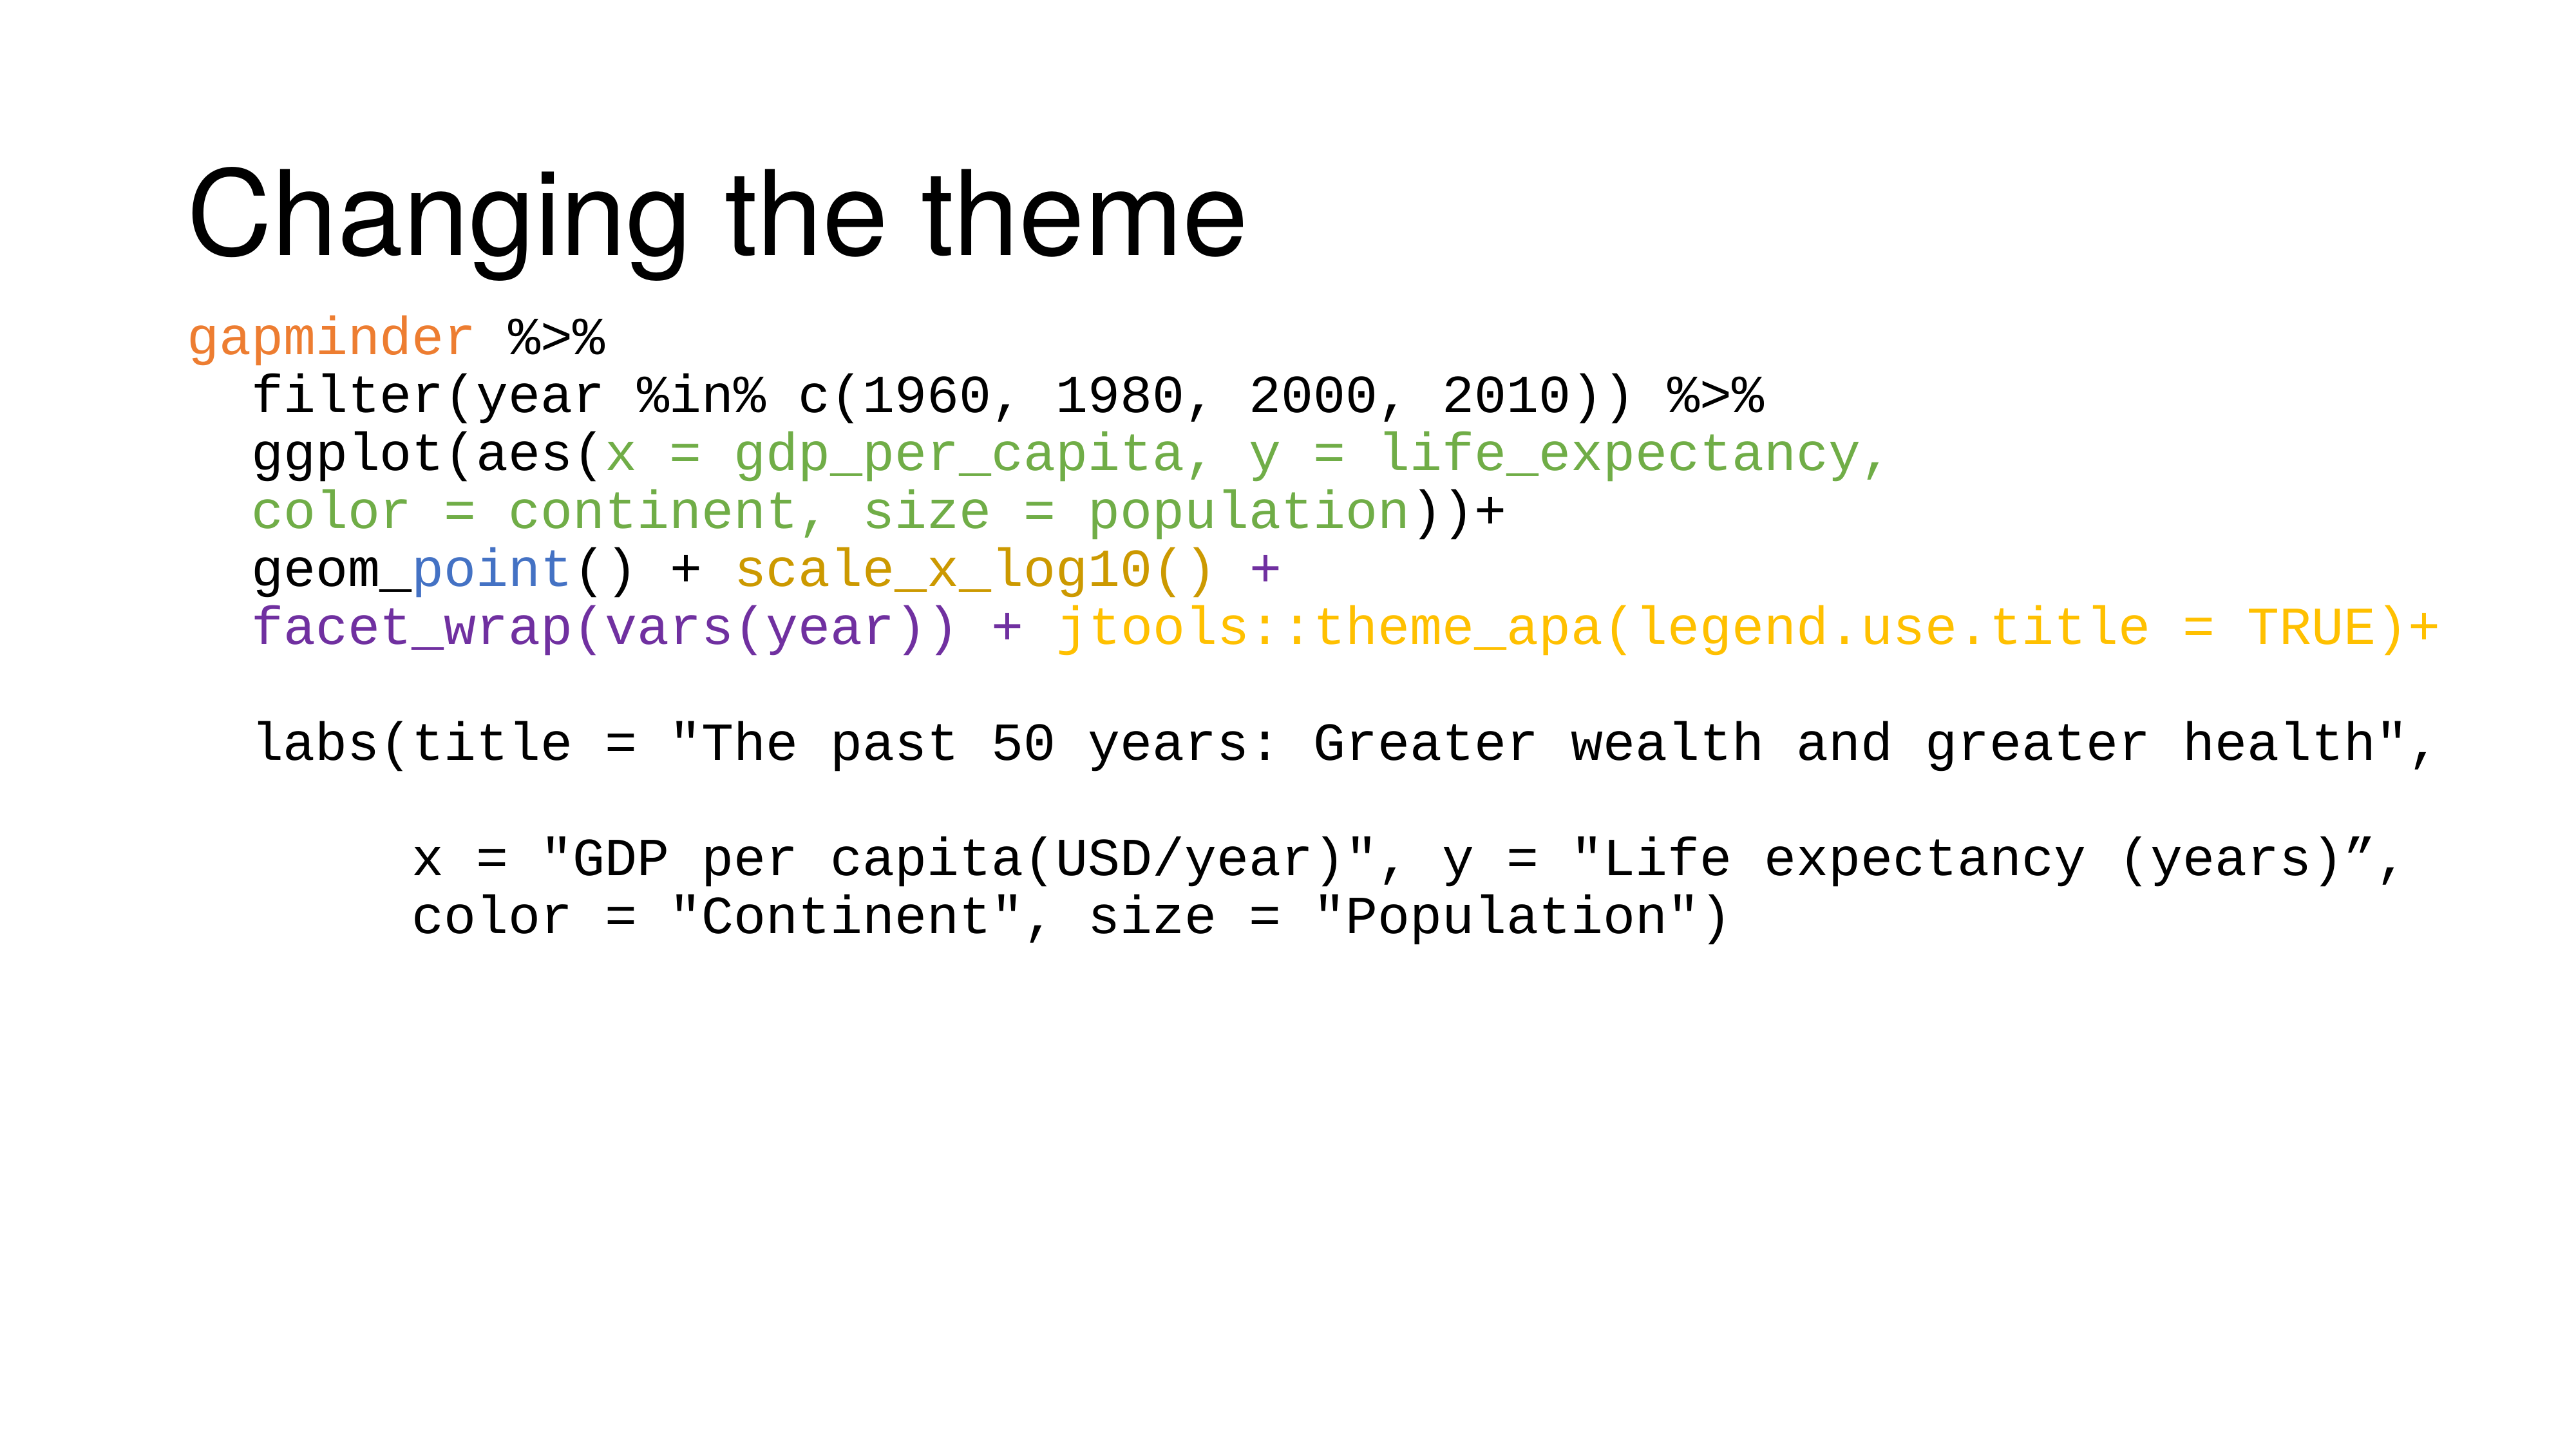

# Changing the theme
gapminder %>%
  filter(year %in% c(1960, 1980, 2000, 2010)) %>%
  ggplot(aes(x = gdp_per_capita, y = life_expectancy,
  color = continent, size = population))+
  geom_point() + scale_x_log10() +
  facet_wrap(vars(year)) + jtools::theme_apa(legend.use.title = TRUE)+
  labs(title = "The past 50 years: Greater wealth and greater health",
       x = "GDP per capita(USD/year)", y = "Life expectancy (years)”,
       color = "Continent", size = "Population")